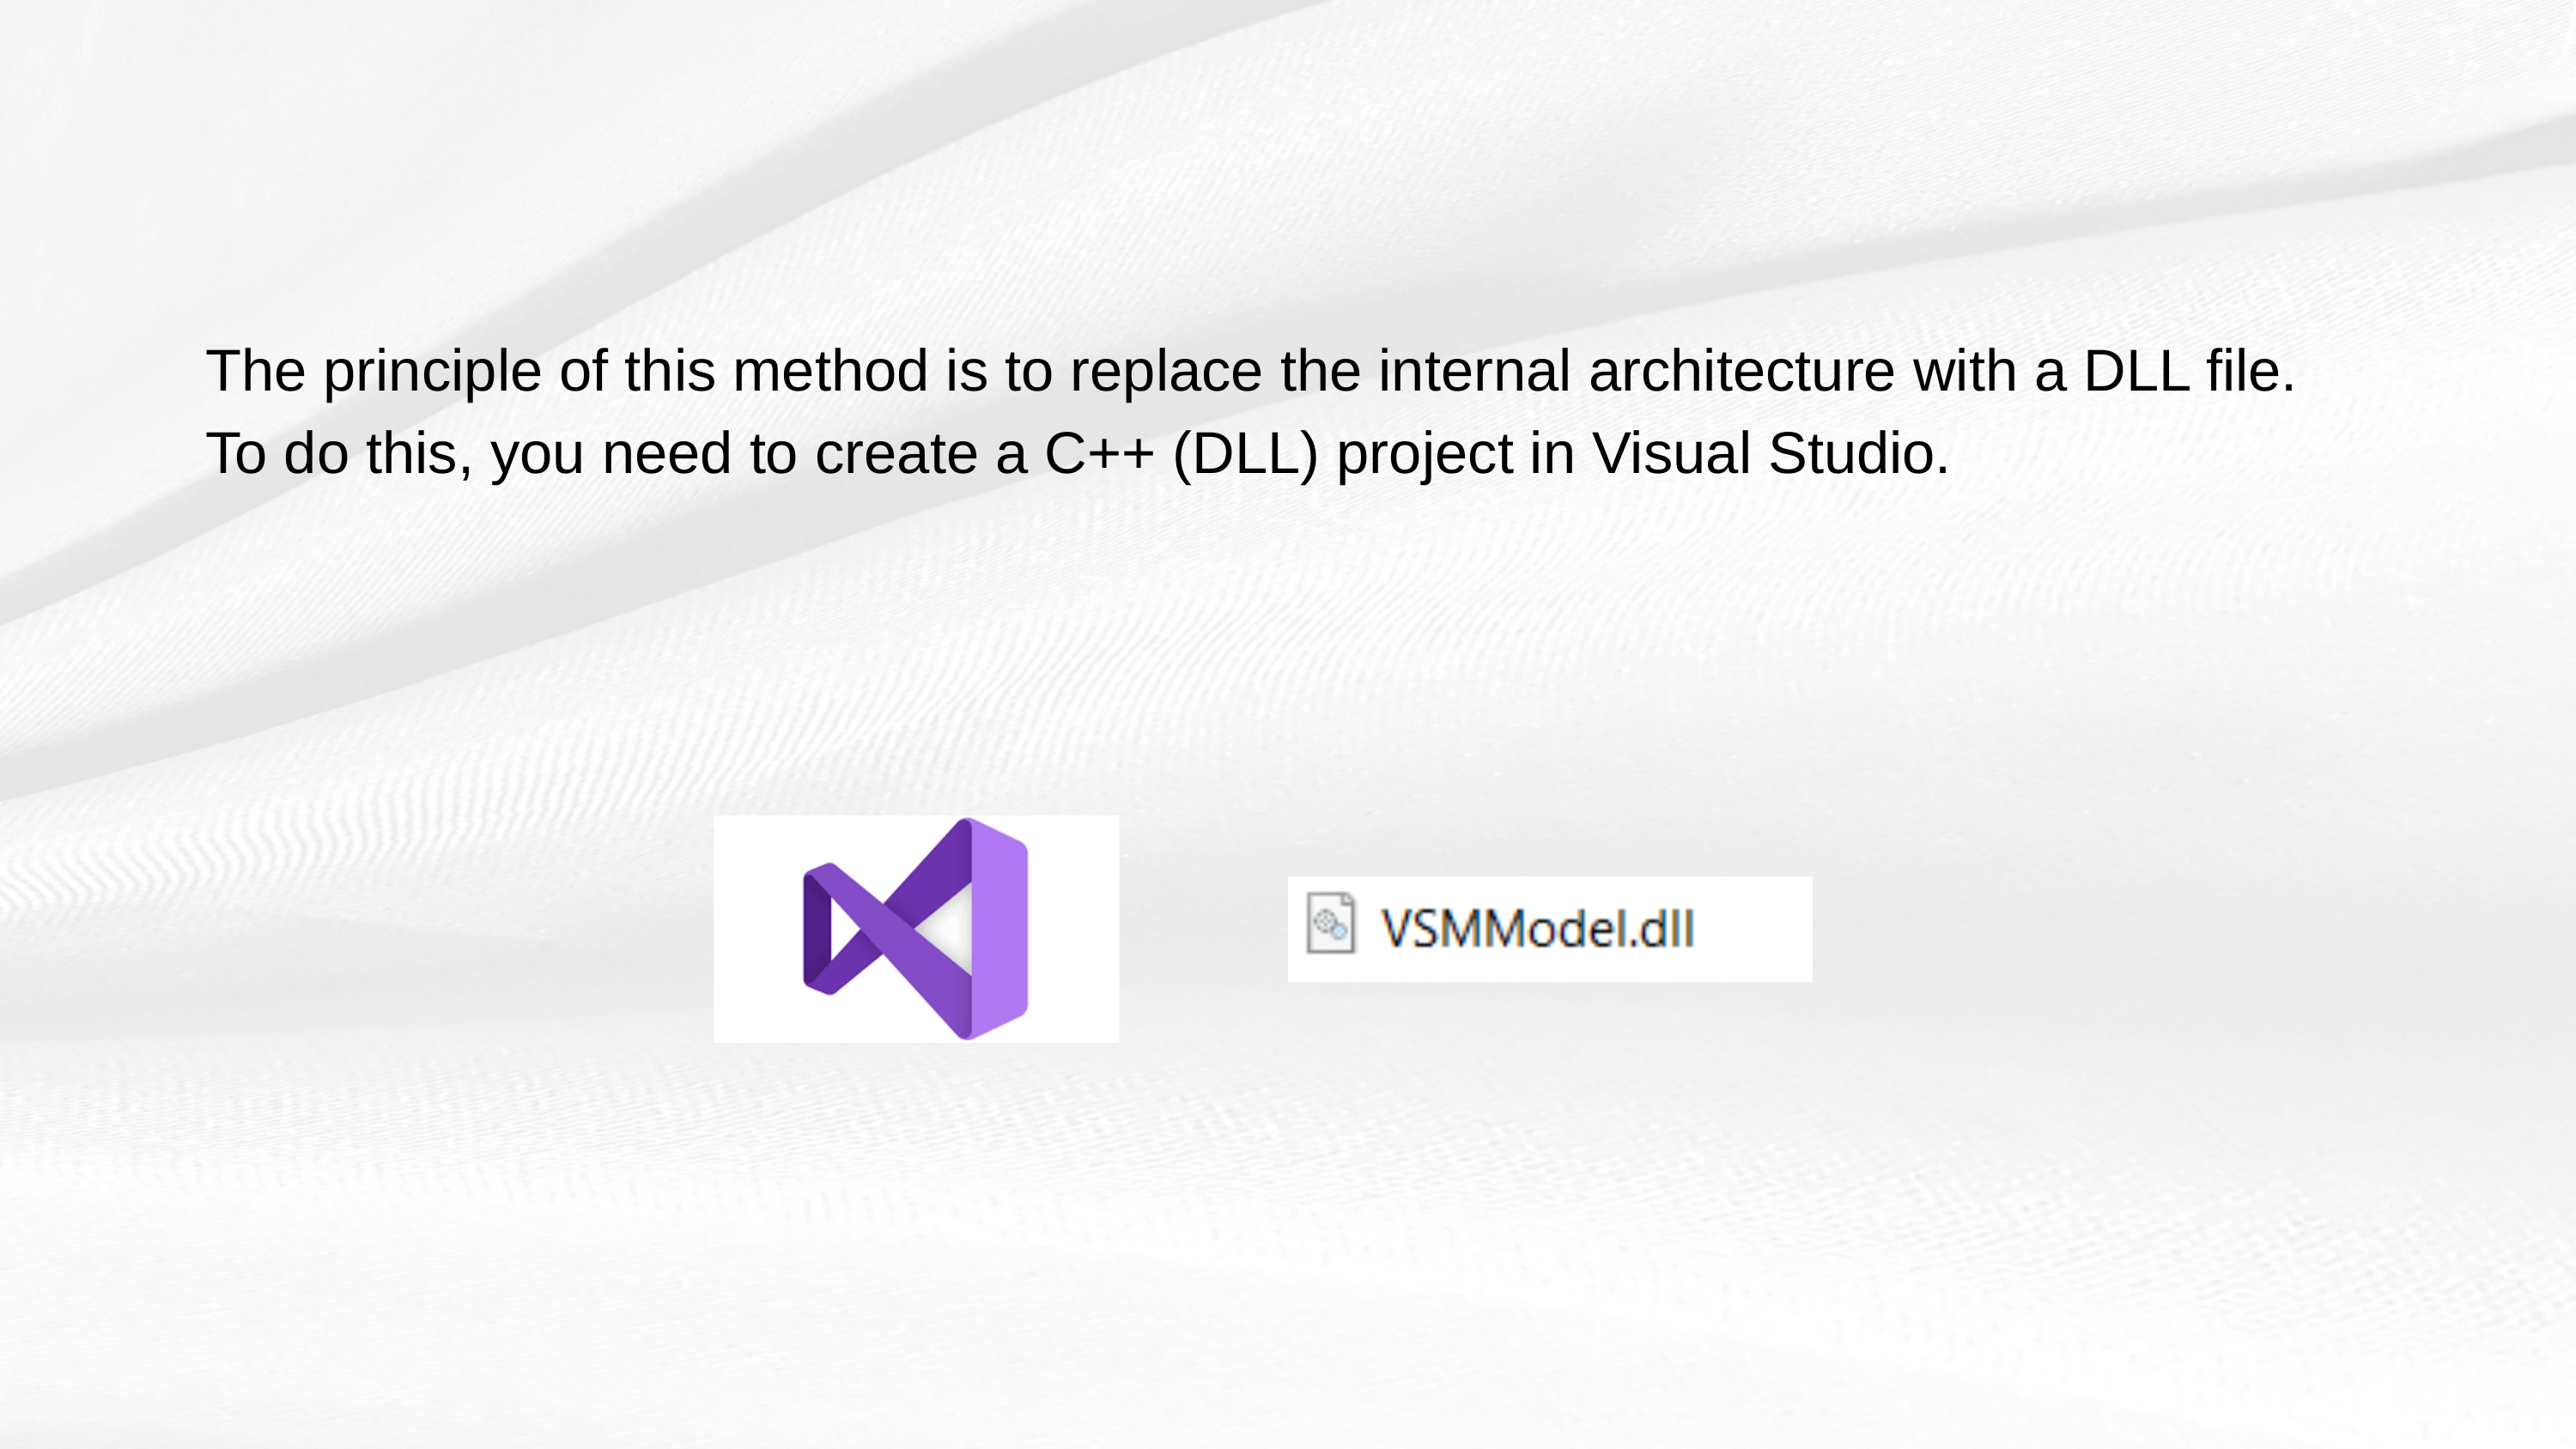

The principle of this method is to replace the internal architecture with a DLL file. To do this, you need to create a C++ (DLL) project in Visual Studio.